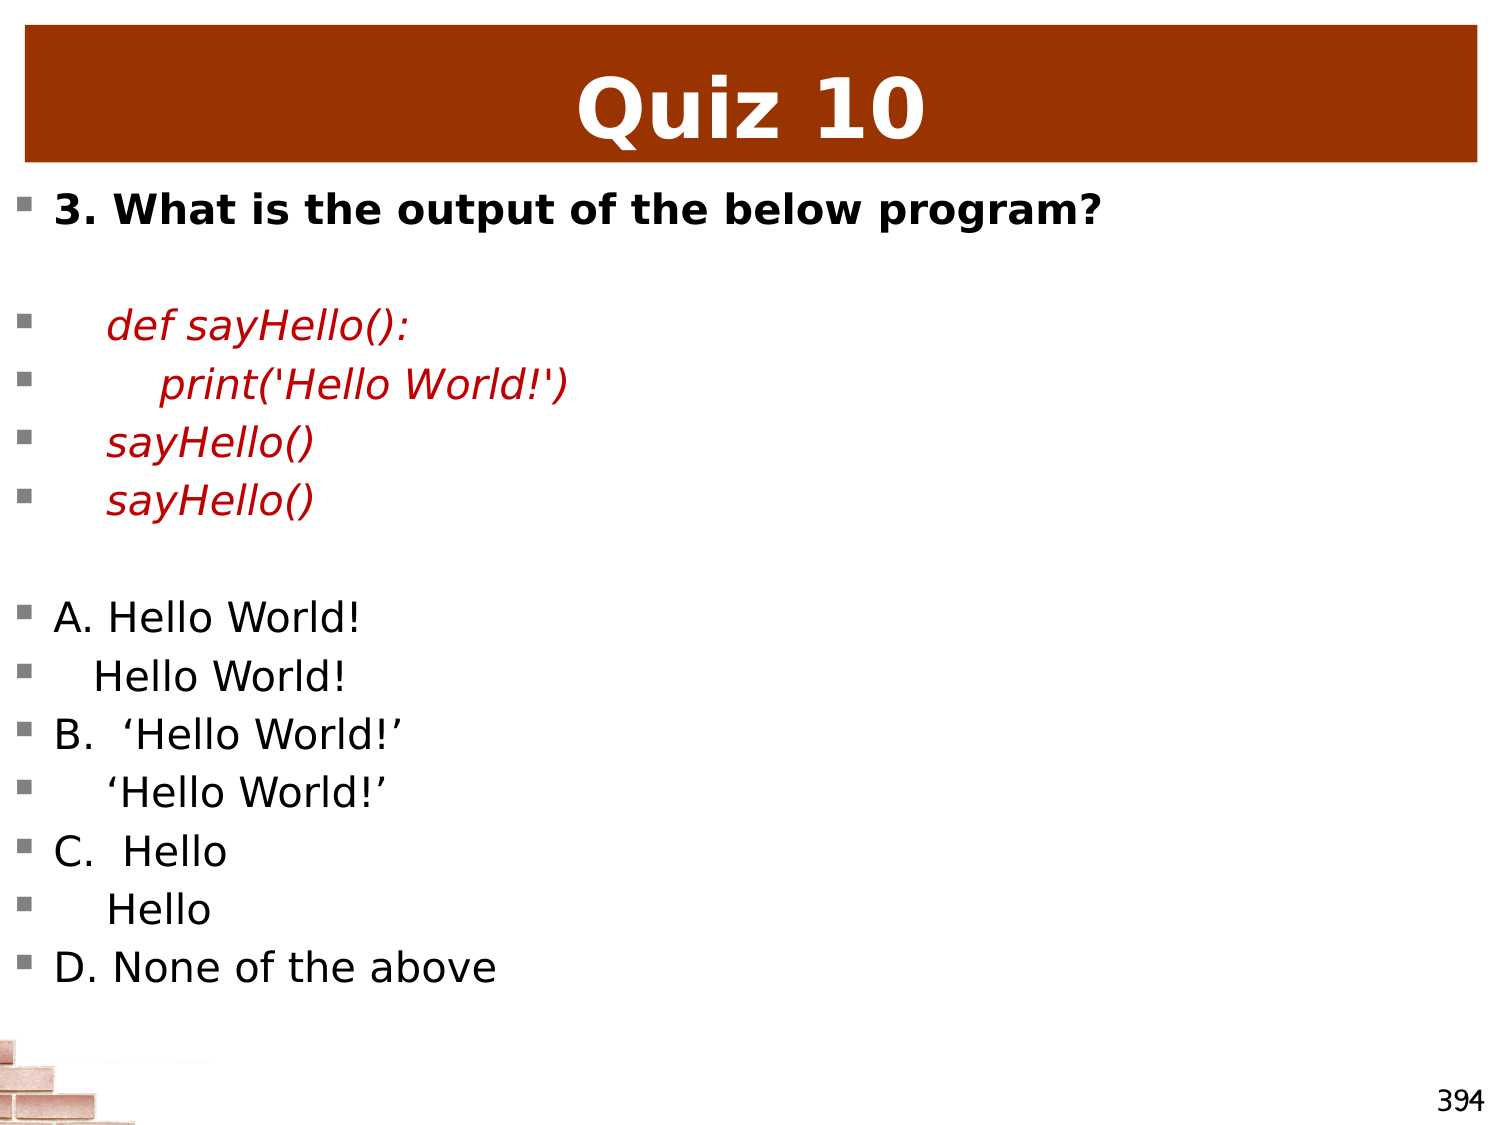

# Quiz 10
3. What is the output of the below program?

    def sayHello():
        print('Hello World!')
    sayHello()
    sayHello()

A. Hello World!
   Hello World!
B.  ‘Hello World!’
    ‘Hello World!’
C.  Hello
    Hello
D. None of the above
394